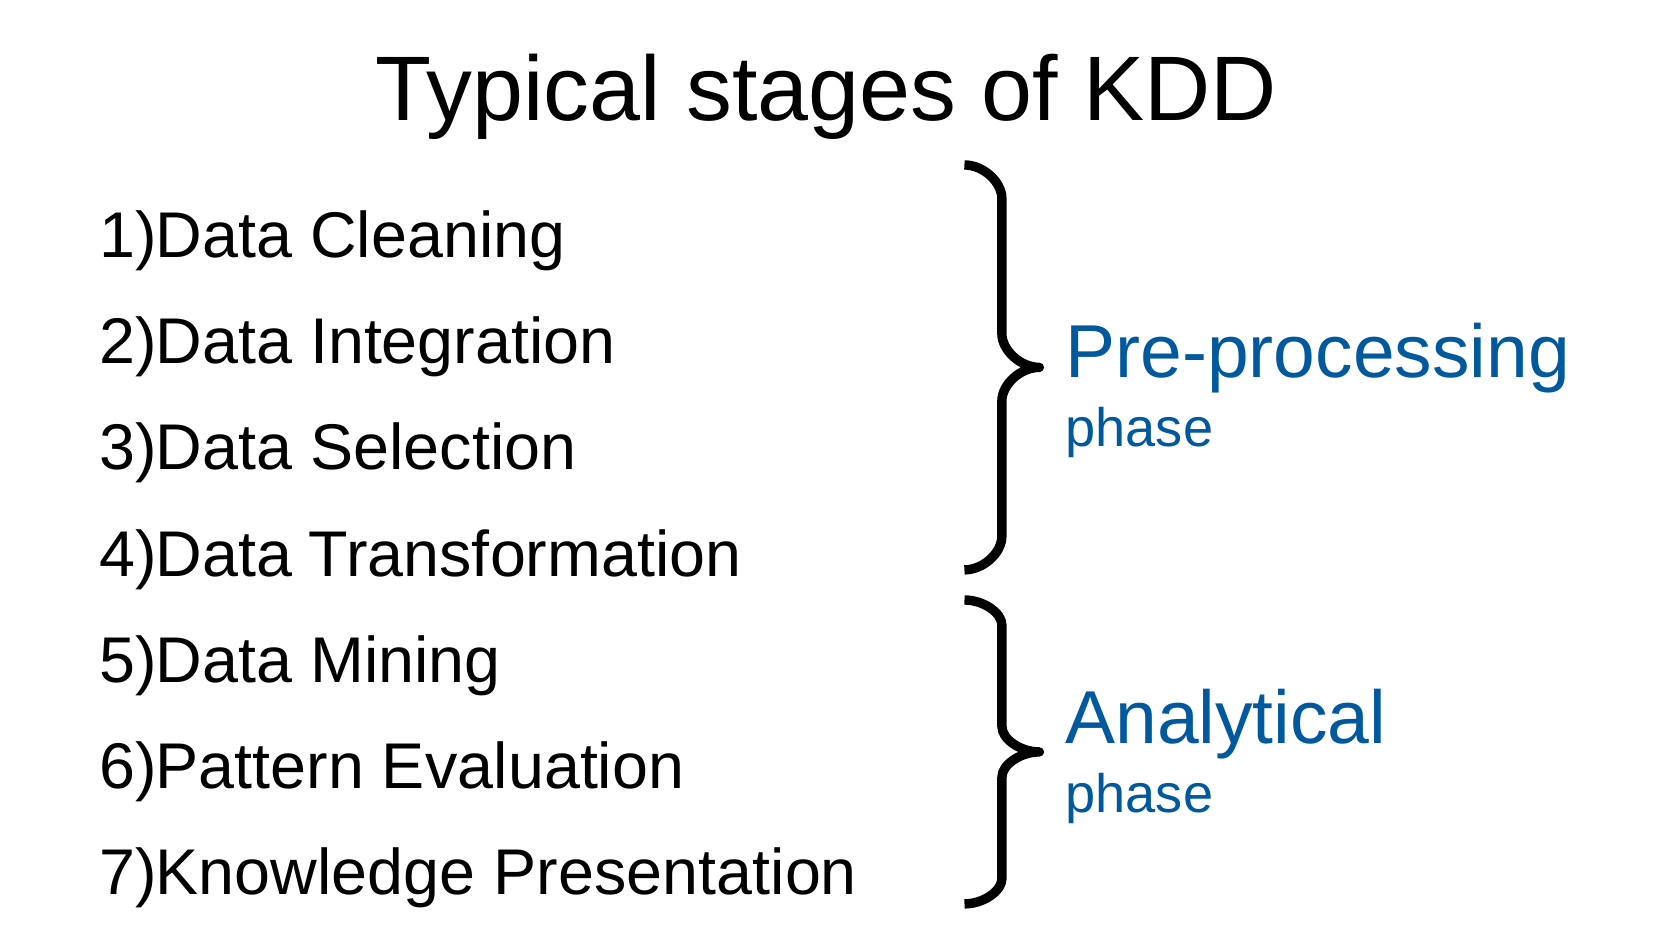

Typical stages of KDD

Data Cleaning
Data Integration
Data Selection
Data Transformation
Data Mining
Pattern Evaluation
Knowledge Presentation
Pre-processing
phase

Analytical
phase